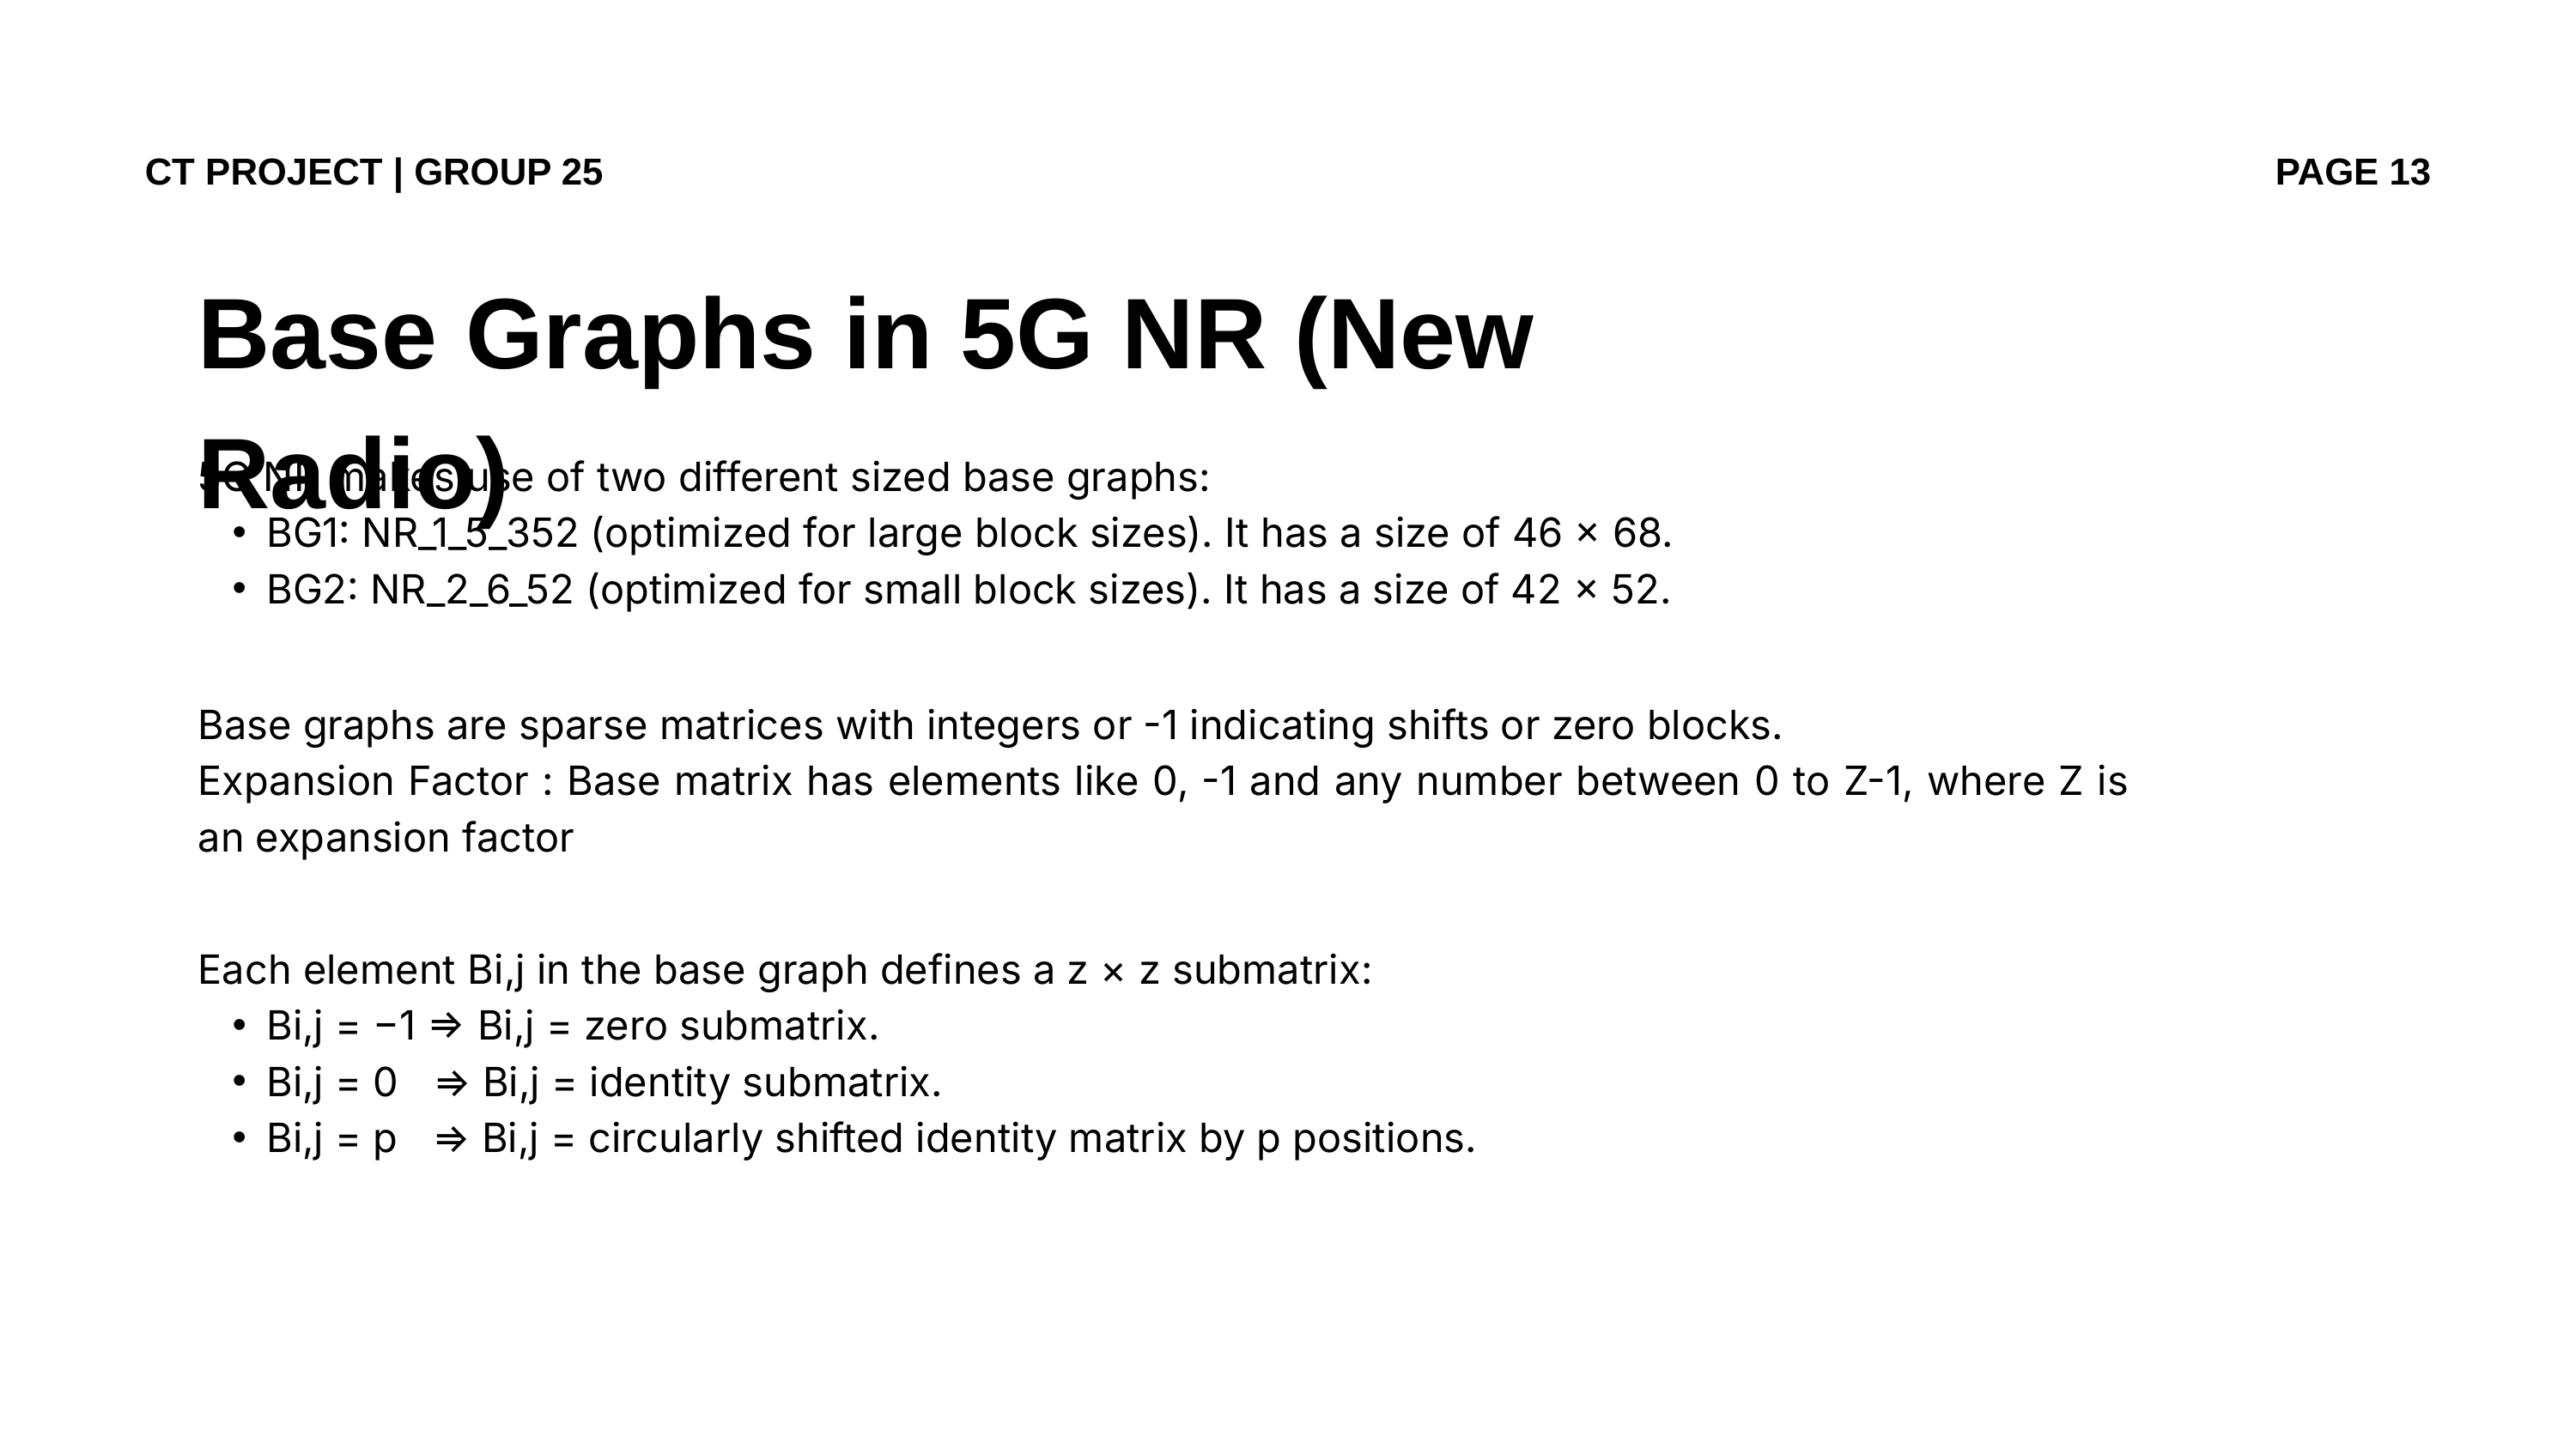

CT PROJECT | GROUP 25
PAGE 13
Base Graphs in 5G NR (New Radio)
5G NR makes use of two different sized base graphs:
BG1: NR_1_5_352 (optimized for large block sizes). It has a size of 46 x 68.
BG2: NR_2_6_52 (optimized for small block sizes). It has a size of 42 x 52.
Base graphs are sparse matrices with integers or -1 indicating shifts or zero blocks.
Expansion Factor : Base matrix has elements like 0, -1 and any number between 0 to Z-1, where Z is an expansion factor

Each element B​i,j in the base graph defines a z × z submatrix:
Bi,j = −1 ⇒ Bi,j = zero submatrix.
Bi,j = 0   ⇒ Bi,j = identity submatrix.
Bi,j = p   ⇒ Bi,j = circularly shifted identity matrix by p positions.